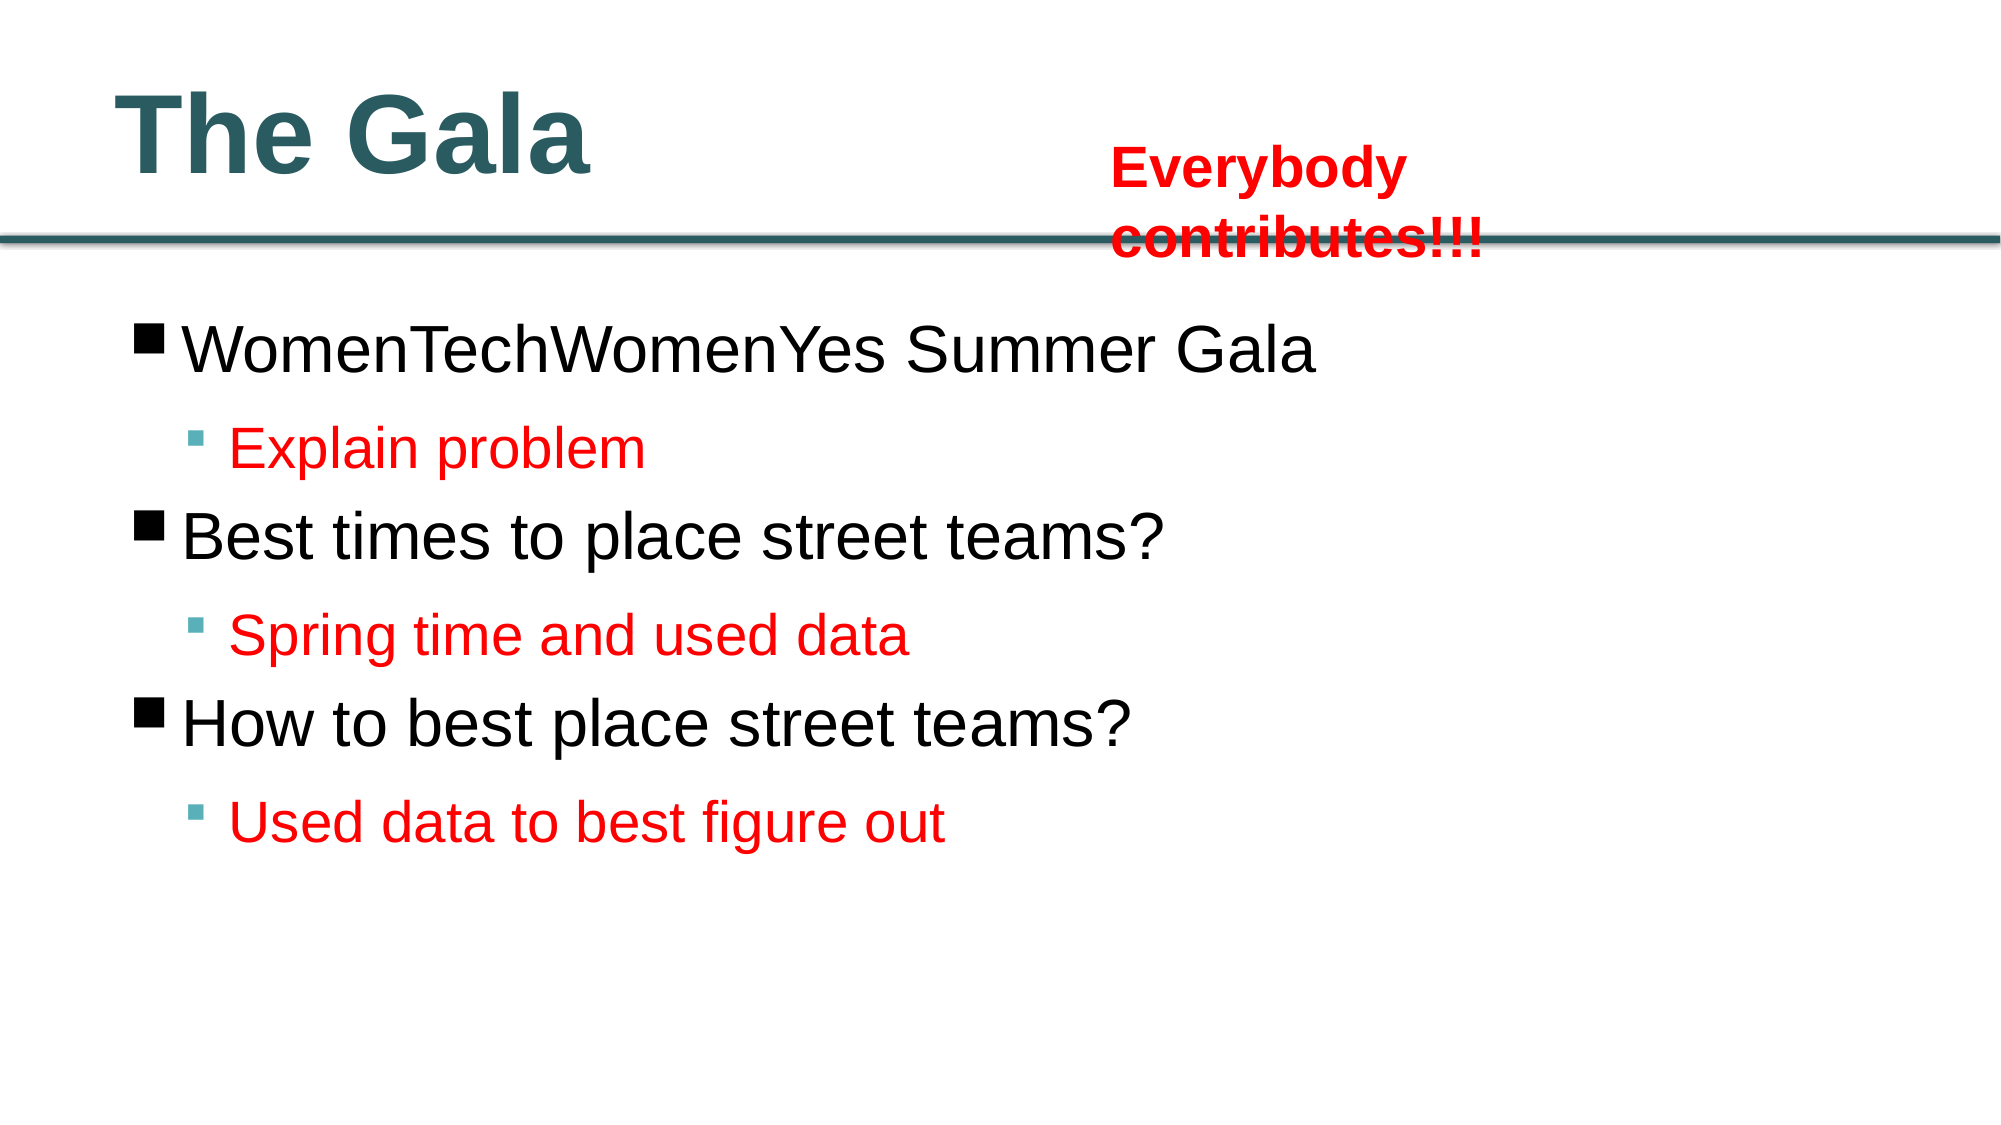

# The Gala
Everybody contributes!!!
WomenTechWomenYes Summer Gala
Explain problem
Best times to place street teams?
Spring time and used data
How to best place street teams?
Used data to best figure out